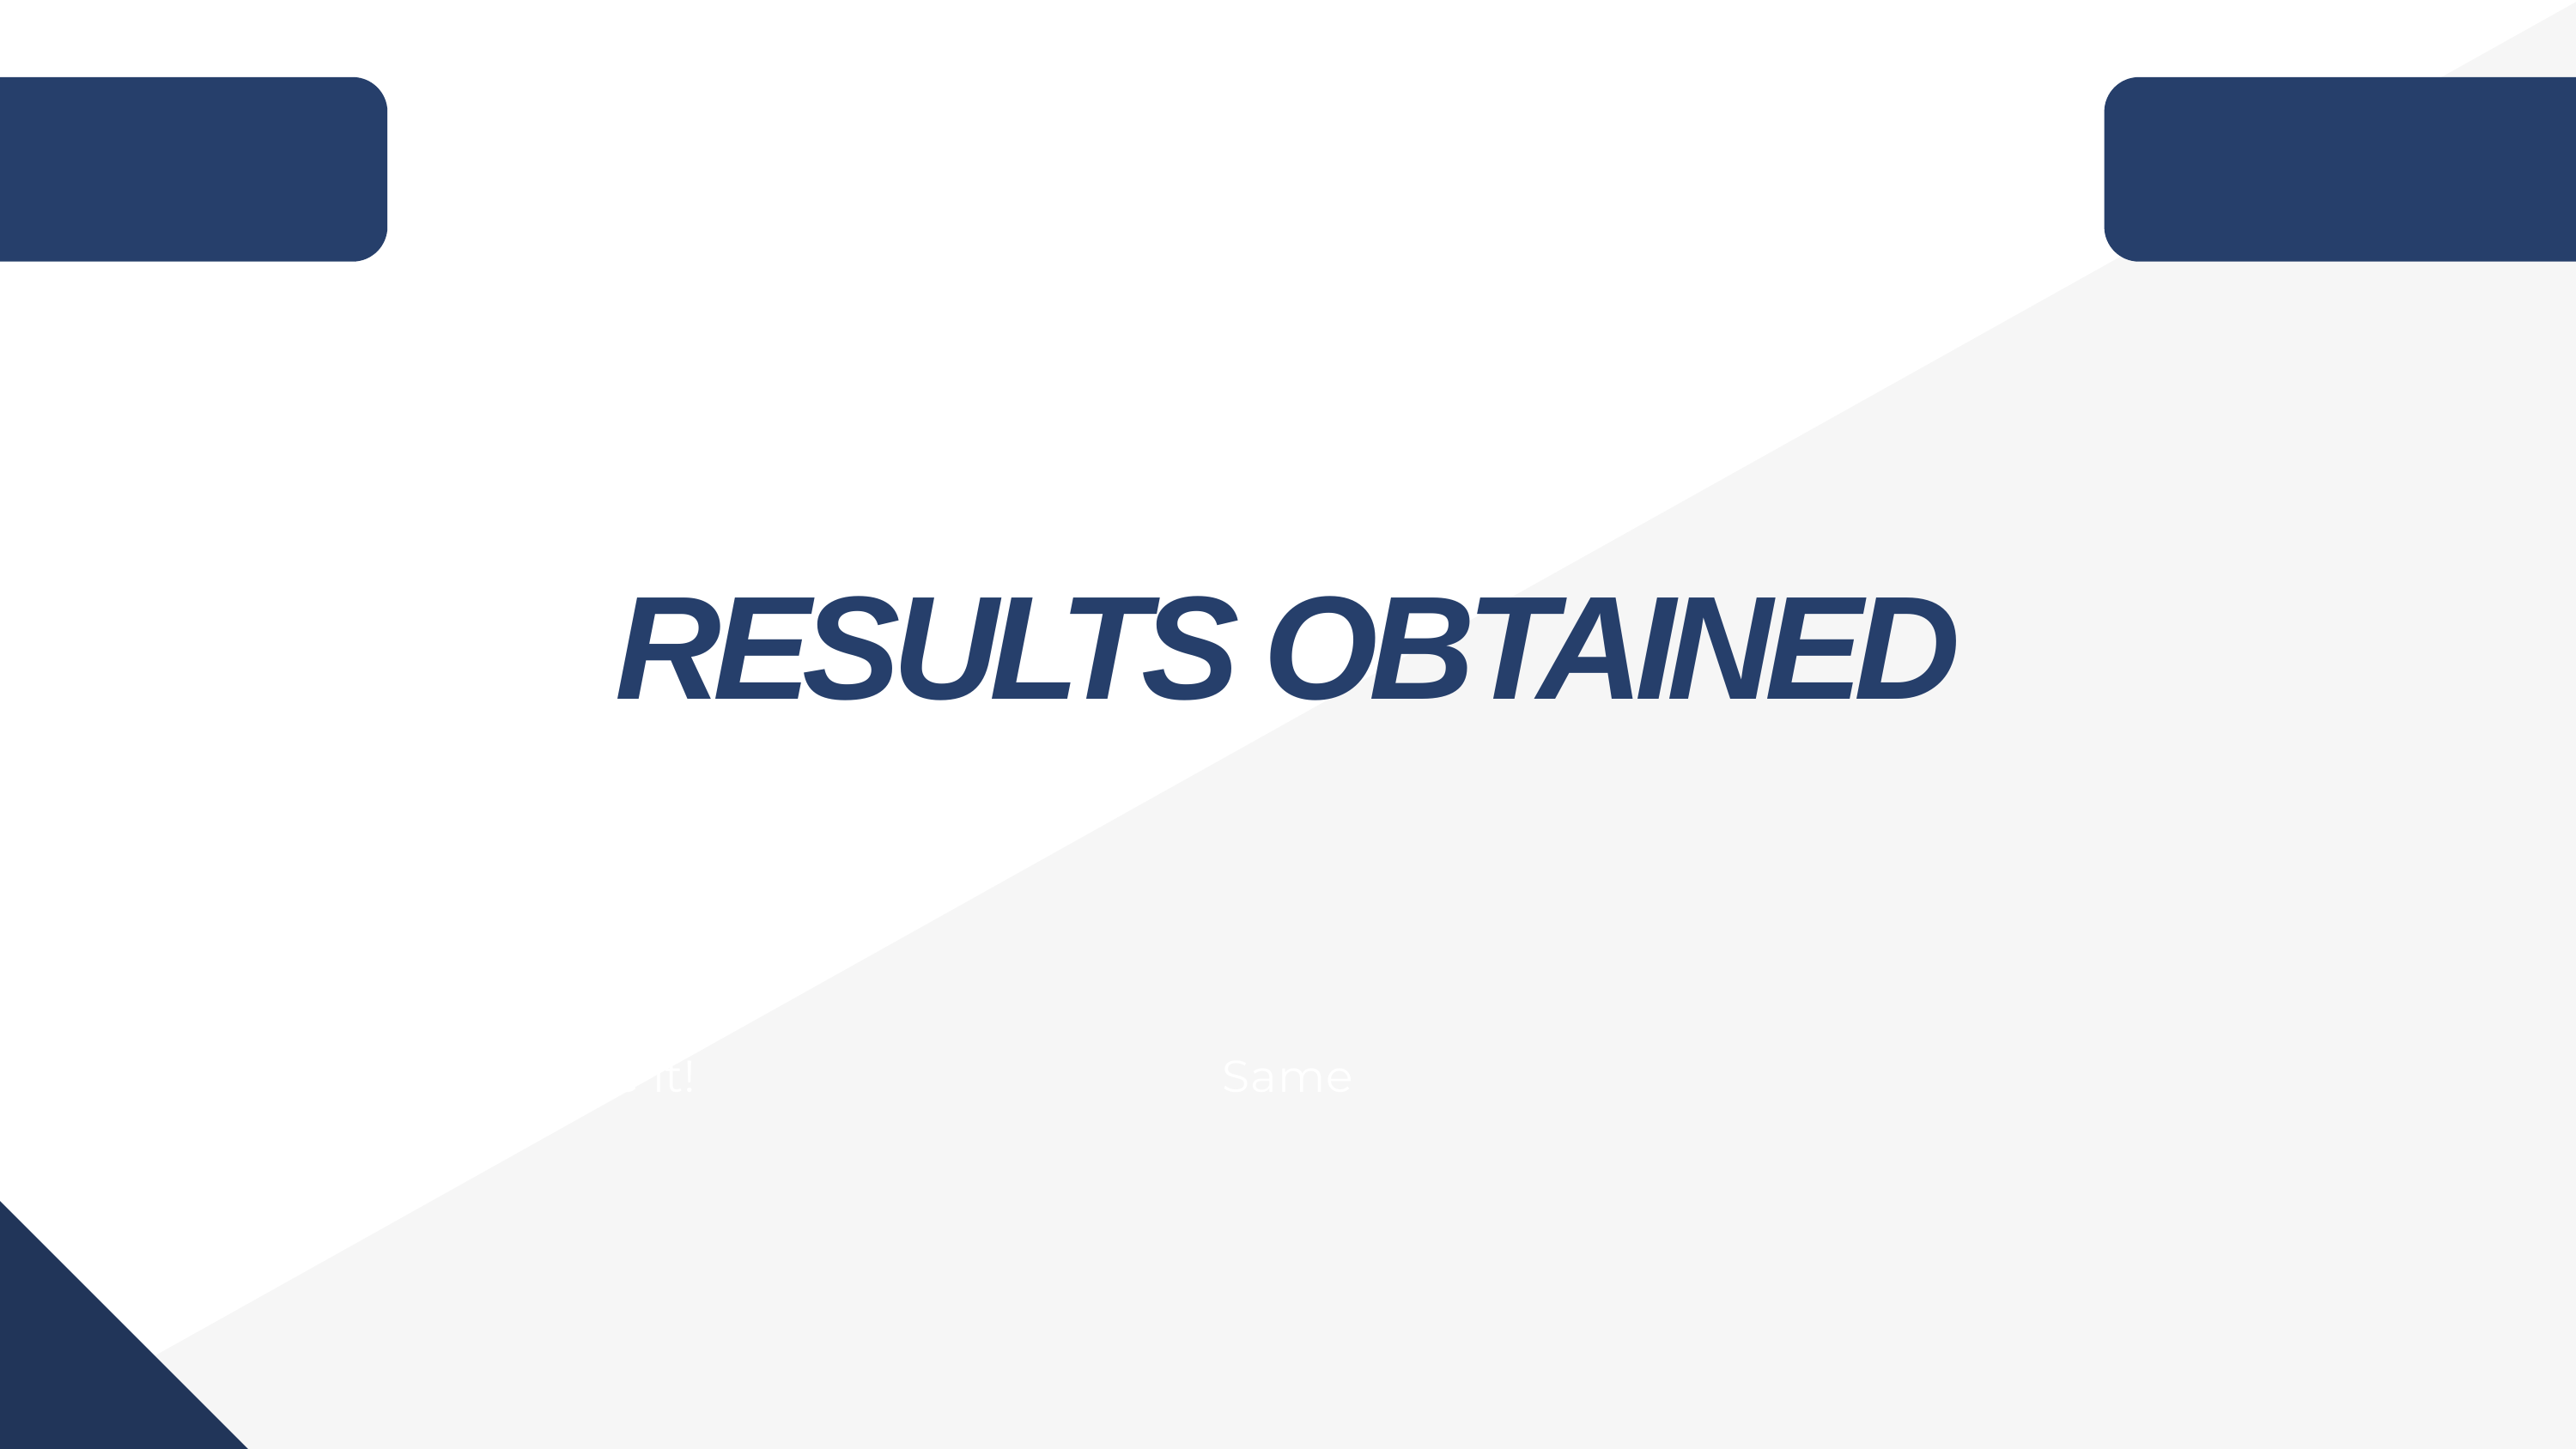

RESULTS OBTAINED

Keep it or delete it!
Same